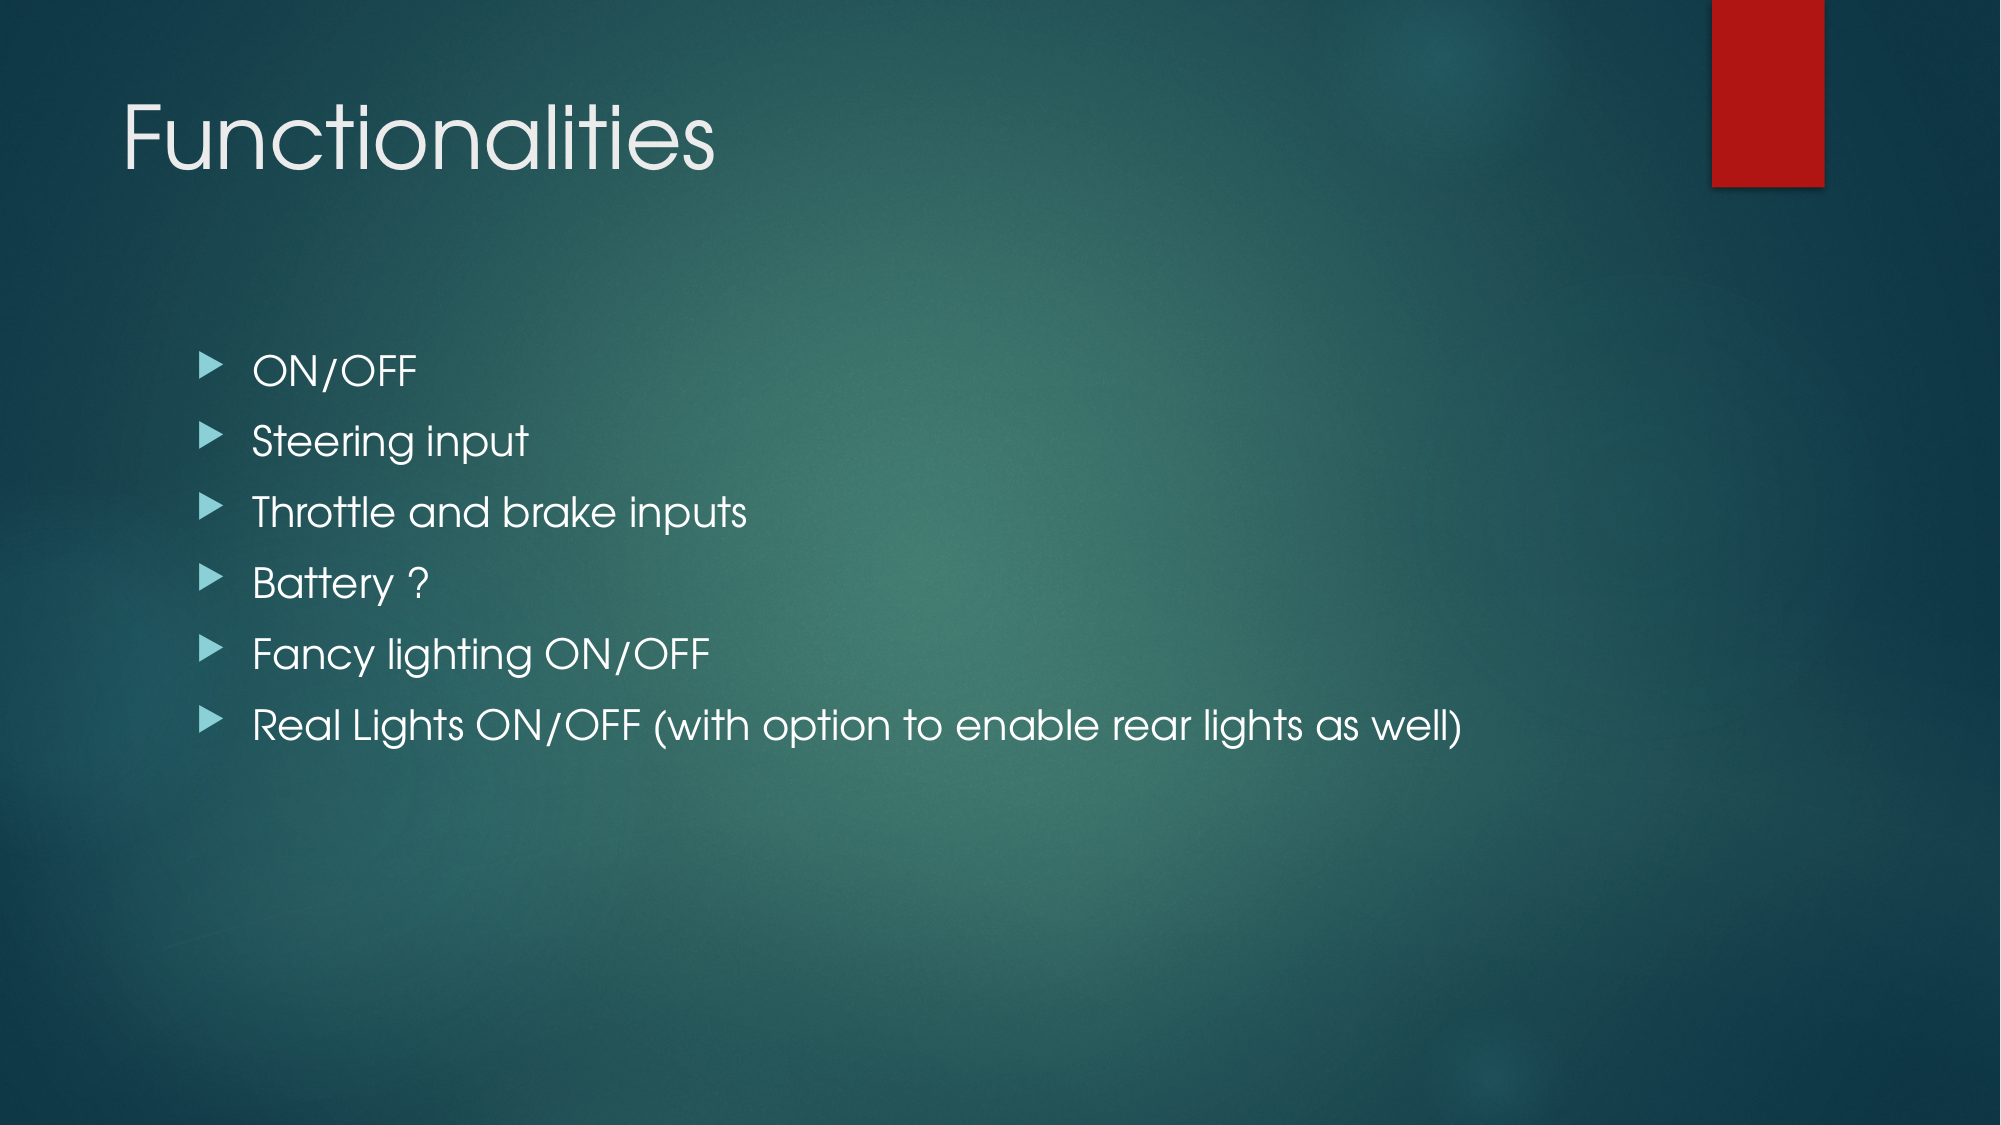

# Functionalities
ON/OFF
Steering input
Throttle and brake inputs
Battery ?
Fancy lighting ON/OFF
Real Lights ON/OFF (with option to enable rear lights as well)